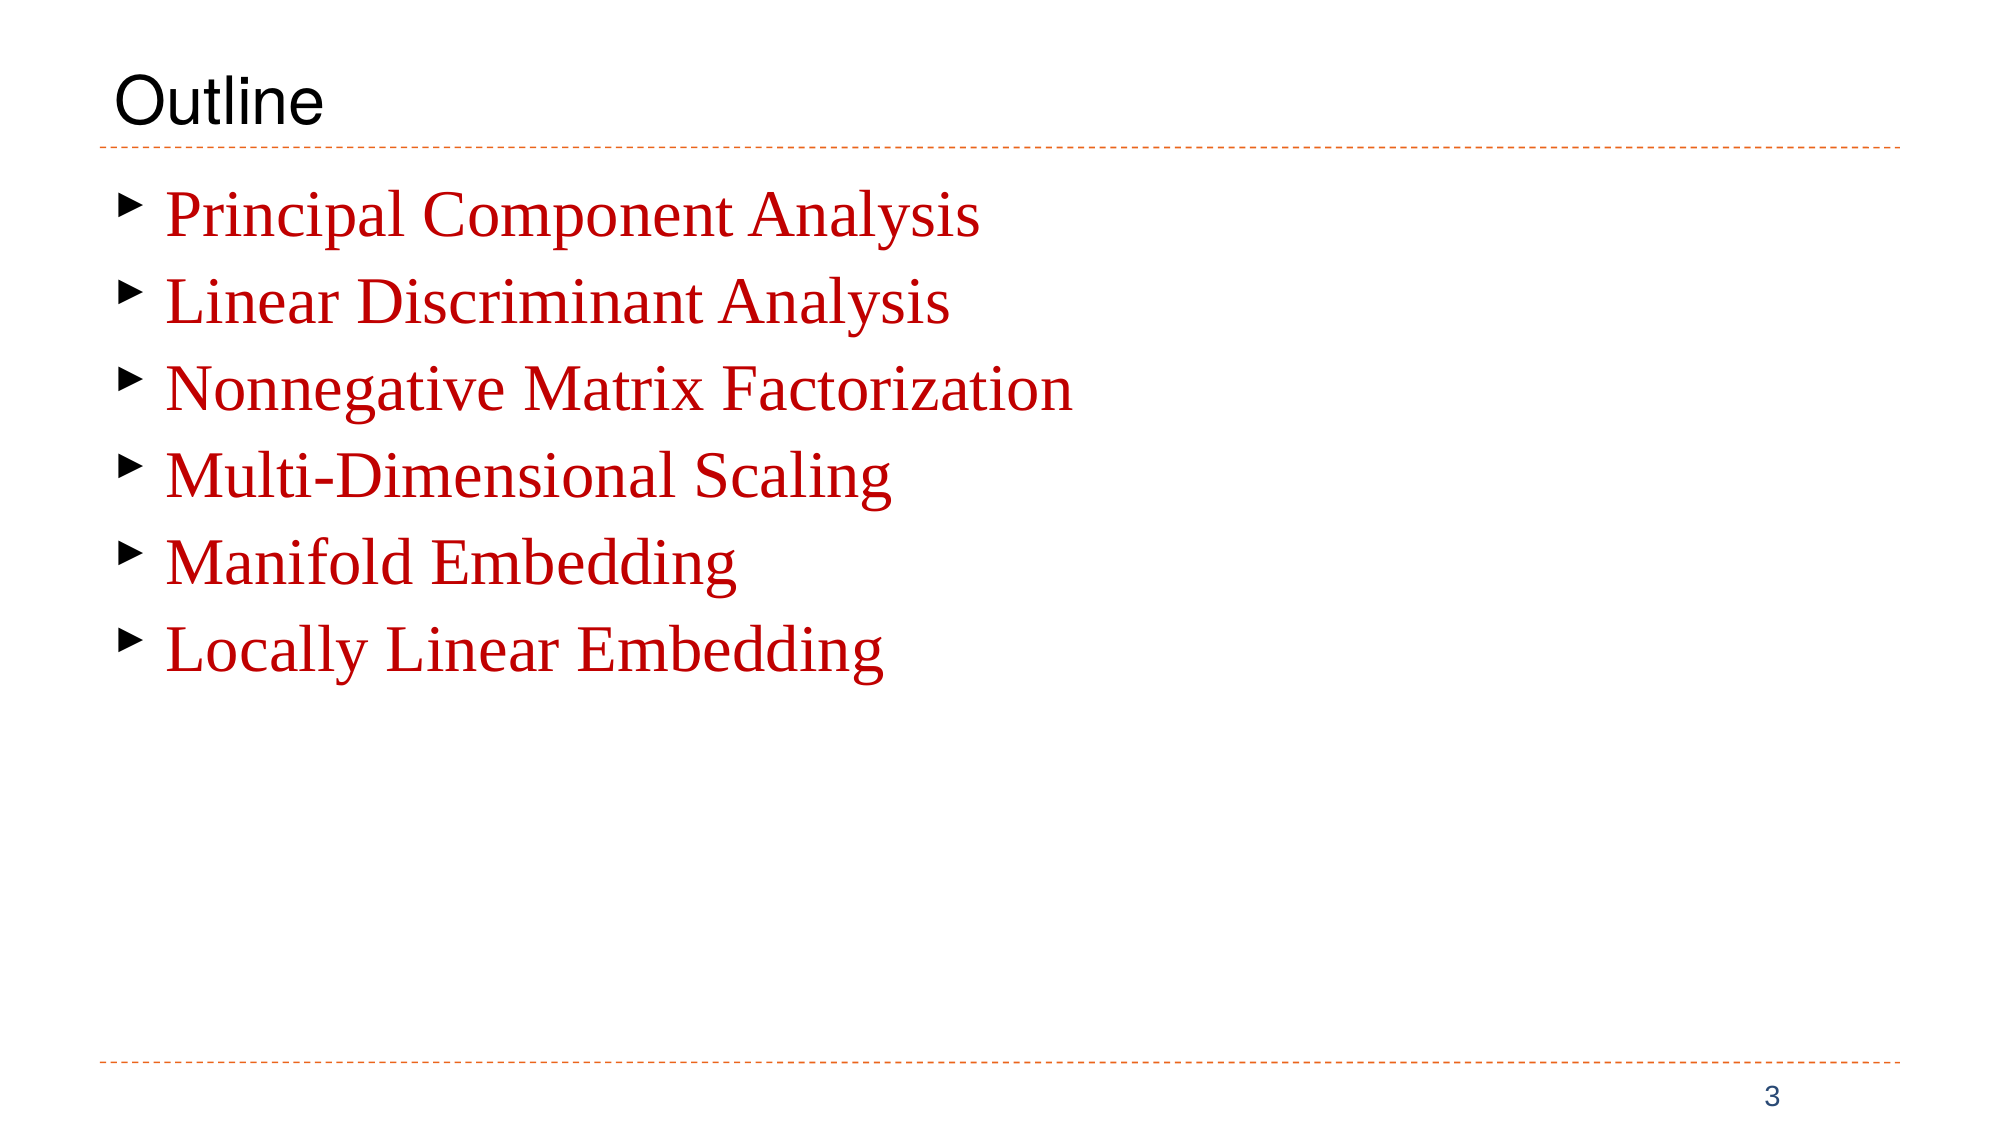

# Outline
 Principal Component Analysis
 Linear Discriminant Analysis
 Nonnegative Matrix Factorization
 Multi-Dimensional Scaling
 Manifold Embedding
 Locally Linear Embedding